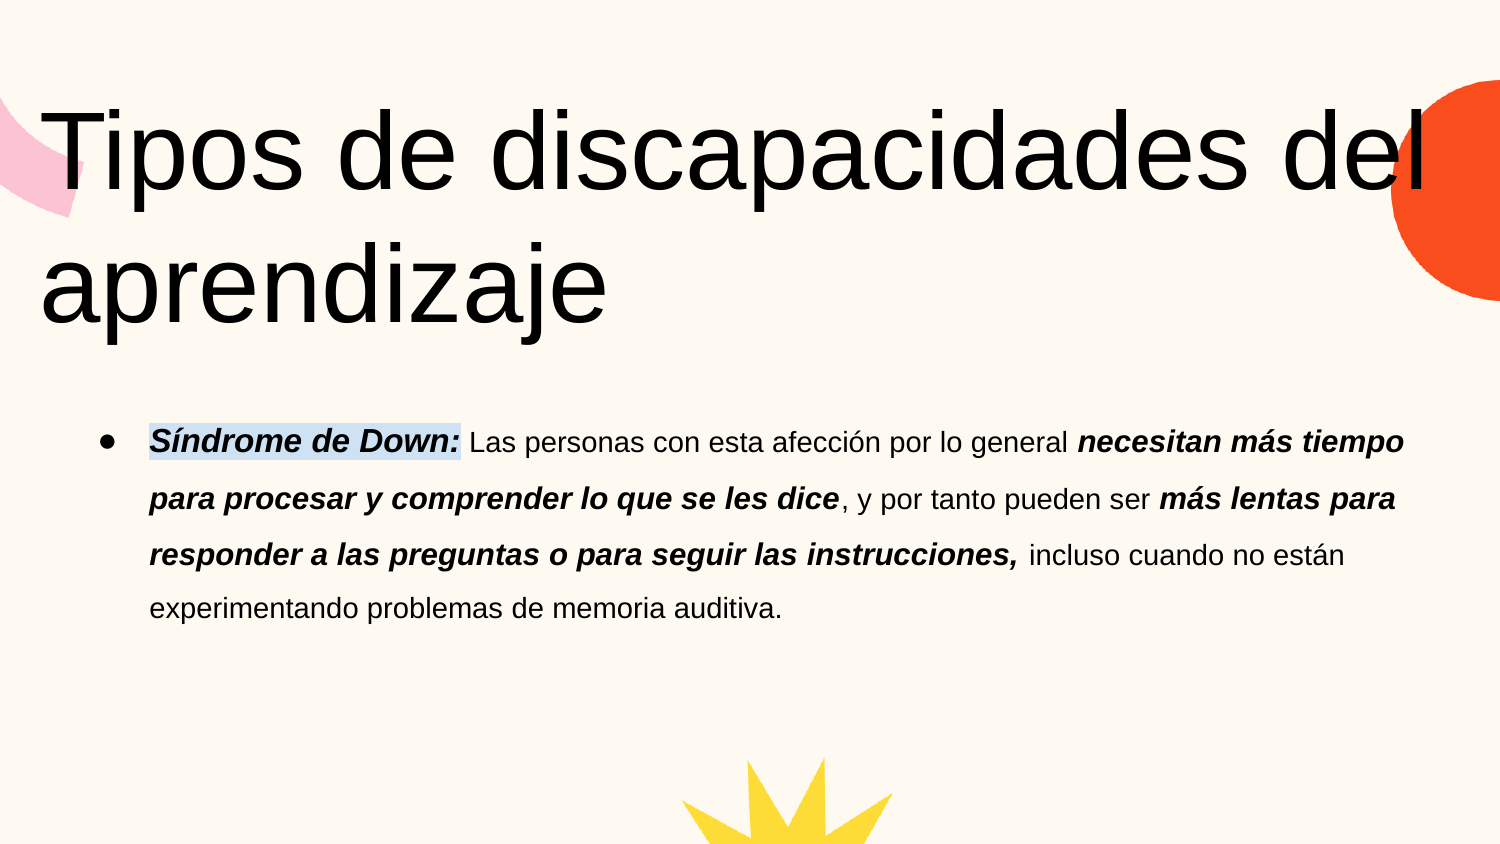

Tipos de discapacidades del aprendizaje

Síndrome de Down: Las personas con esta afección por lo general necesitan más tiempo para procesar y comprender lo que se les dice, y por tanto pueden ser más lentas para responder a las preguntas o para seguir las instrucciones, incluso cuando no están experimentando problemas de memoria auditiva.